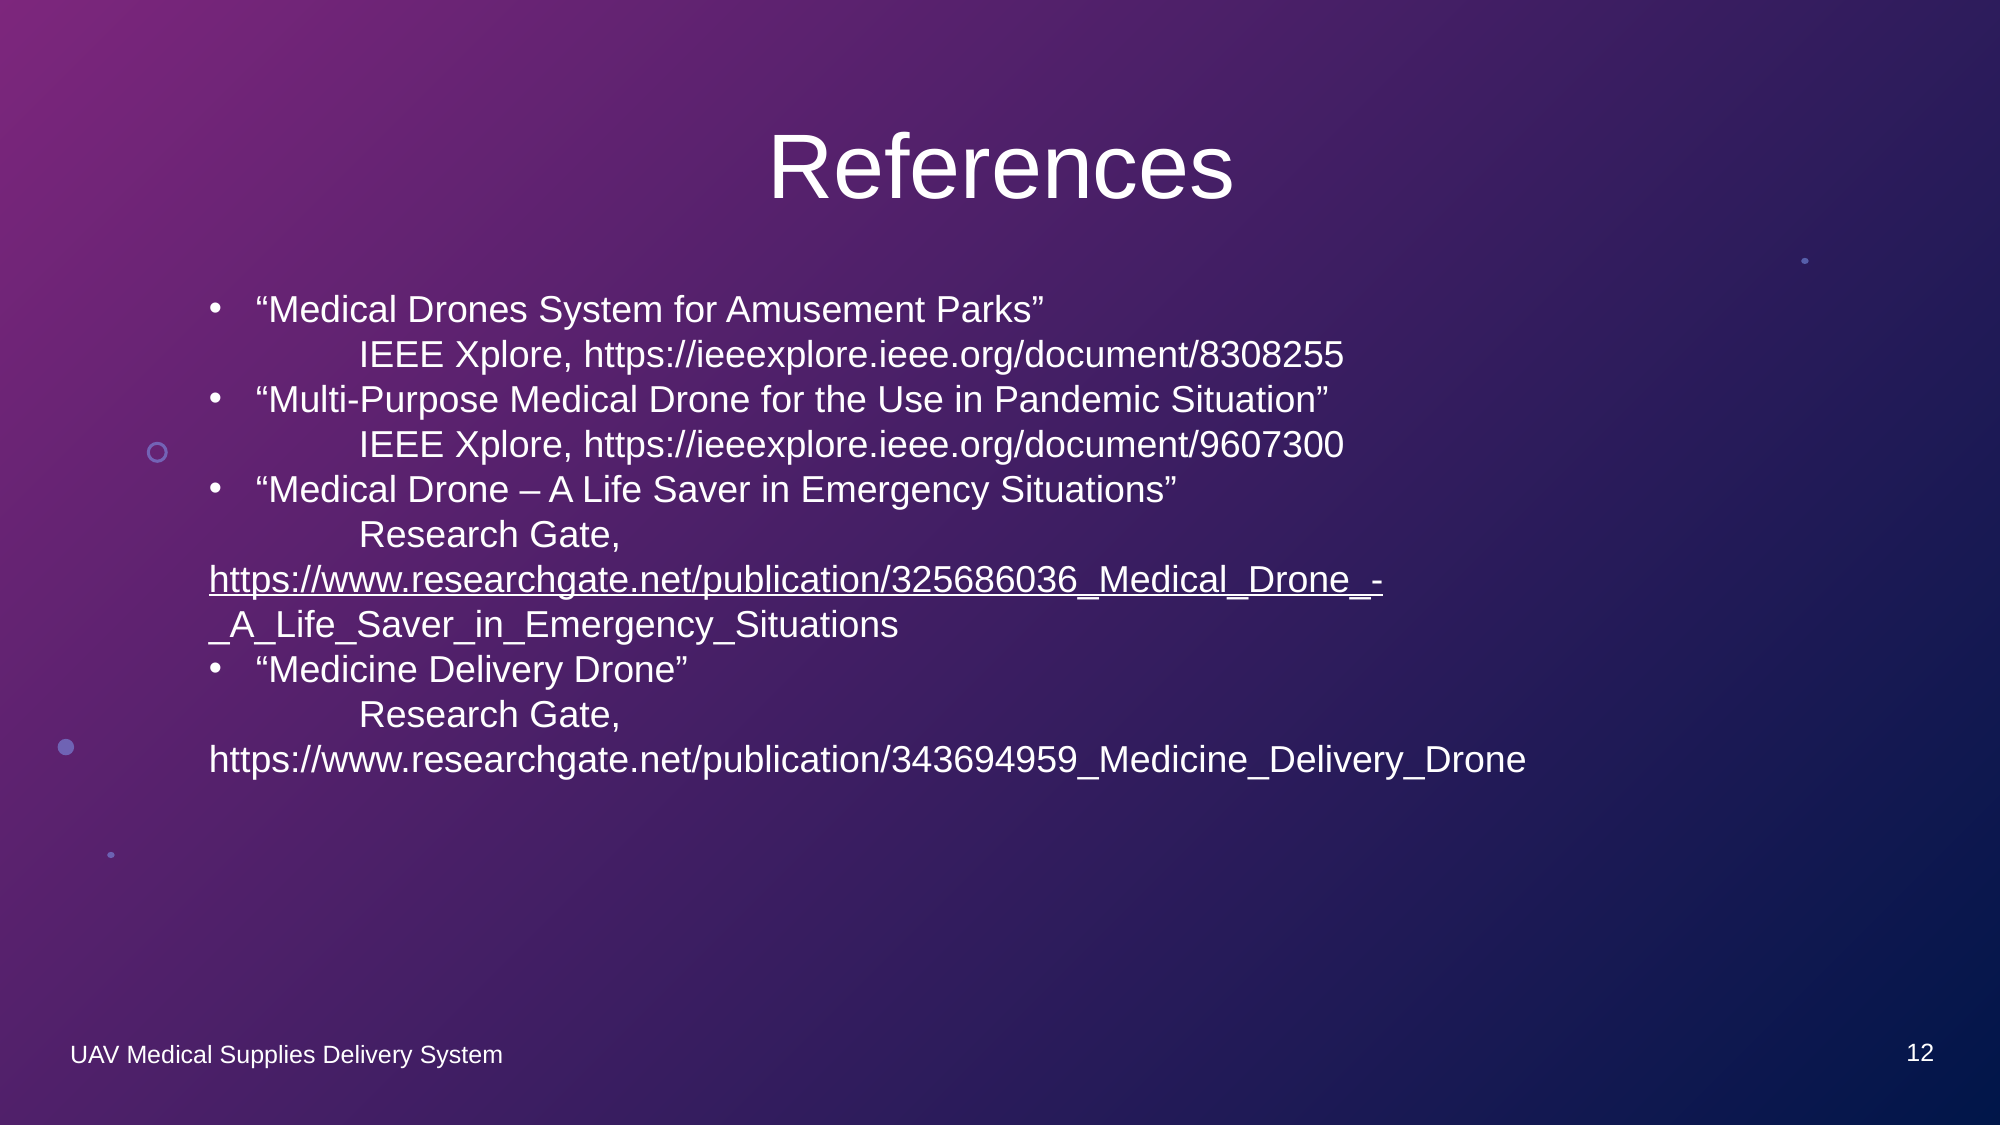

# References
“Medical Drones System for Amusement Parks”
	IEEE Xplore, https://ieeexplore.ieee.org/document/8308255
“Multi-Purpose Medical Drone for the Use in Pandemic Situation”
	IEEE Xplore, https://ieeexplore.ieee.org/document/9607300
“Medical Drone – A Life Saver in Emergency Situations”
	Research Gate, 	https://www.researchgate.net/publication/325686036_Medical_Drone_-	_A_Life_Saver_in_Emergency_Situations
“Medicine Delivery Drone”
	Research Gate, 	https://www.researchgate.net/publication/343694959_Medicine_Delivery_Drone
12
UAV Medical Supplies Delivery System